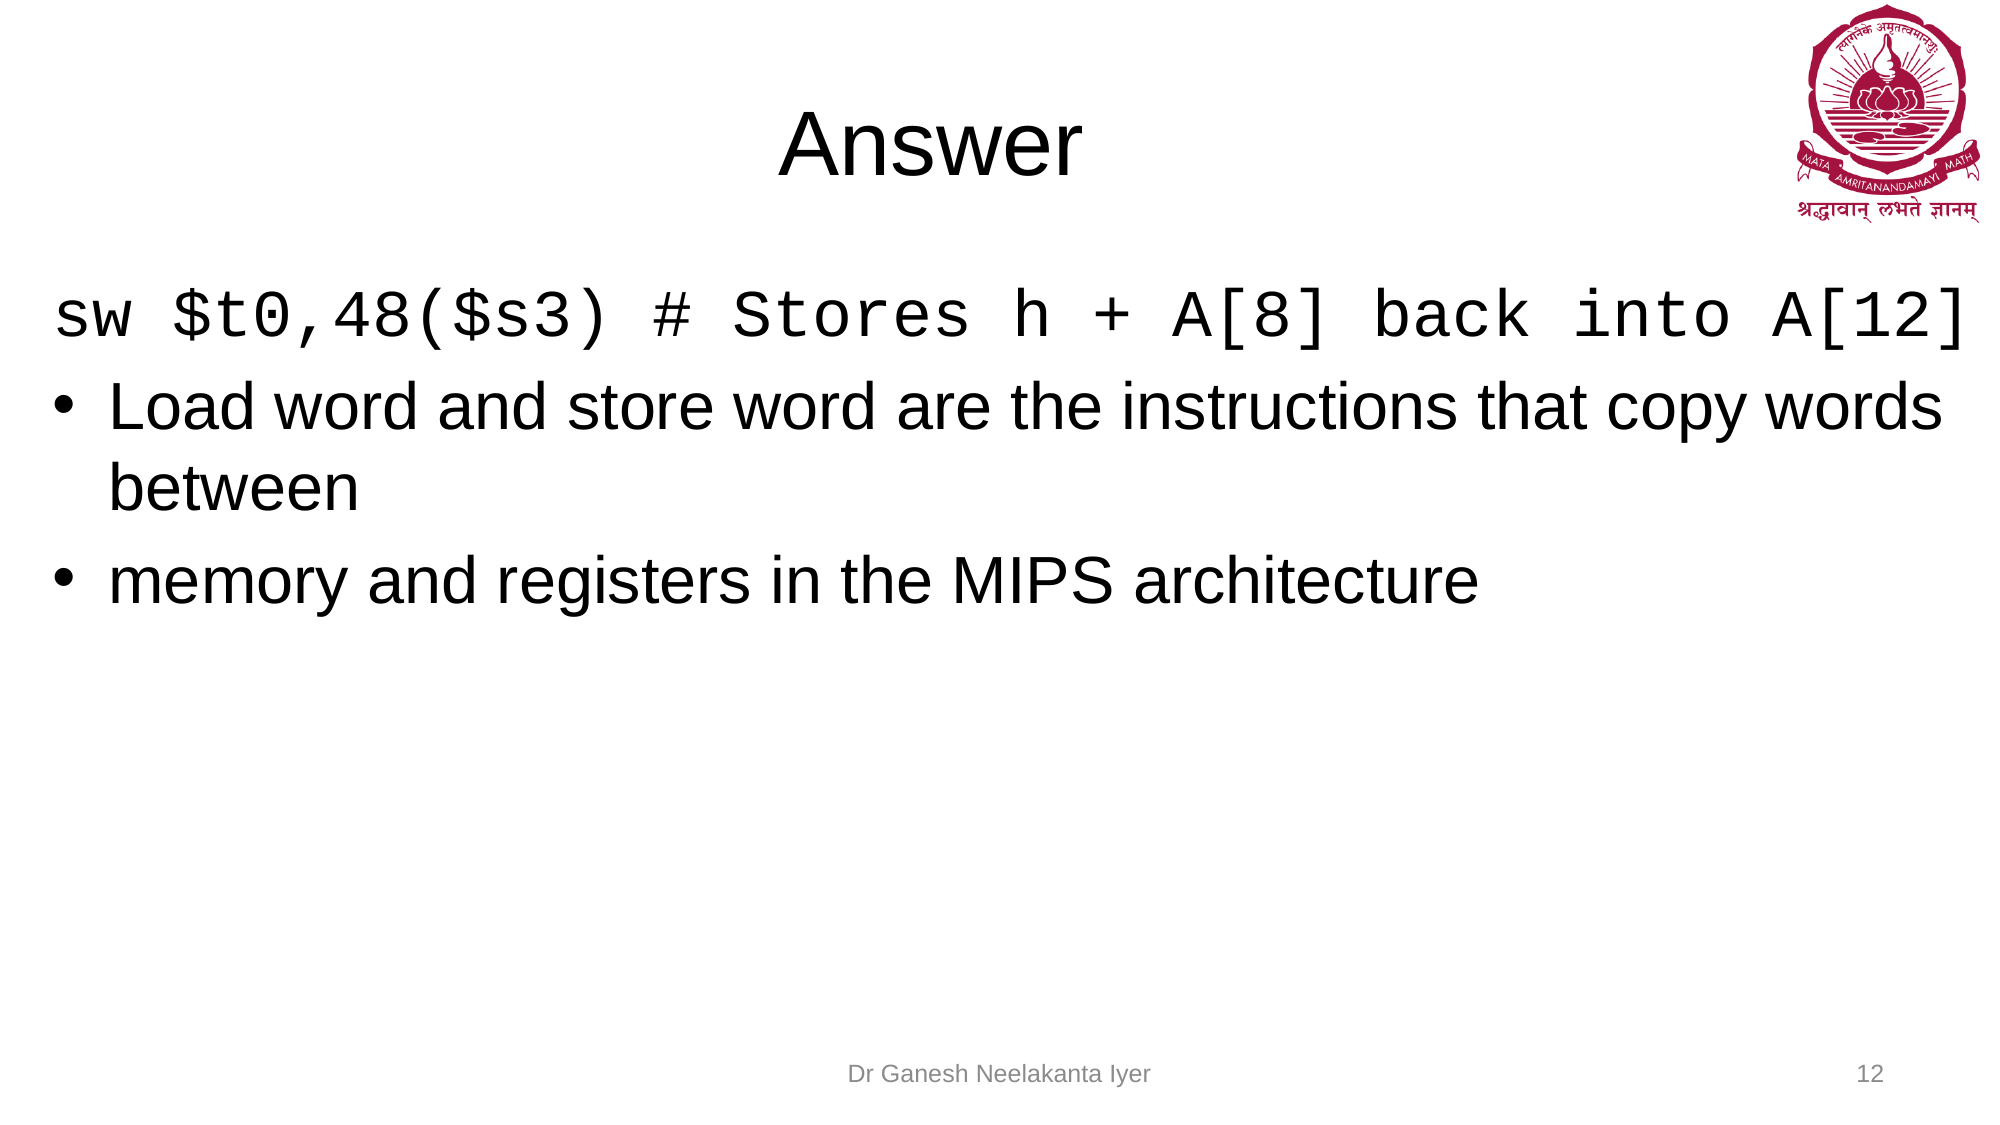

# Answer
sw $t0,48($s3) # Stores h + A[8] back into A[12]
Load word and store word are the instructions that copy words between
memory and registers in the MIPS architecture
Dr Ganesh Neelakanta Iyer
12